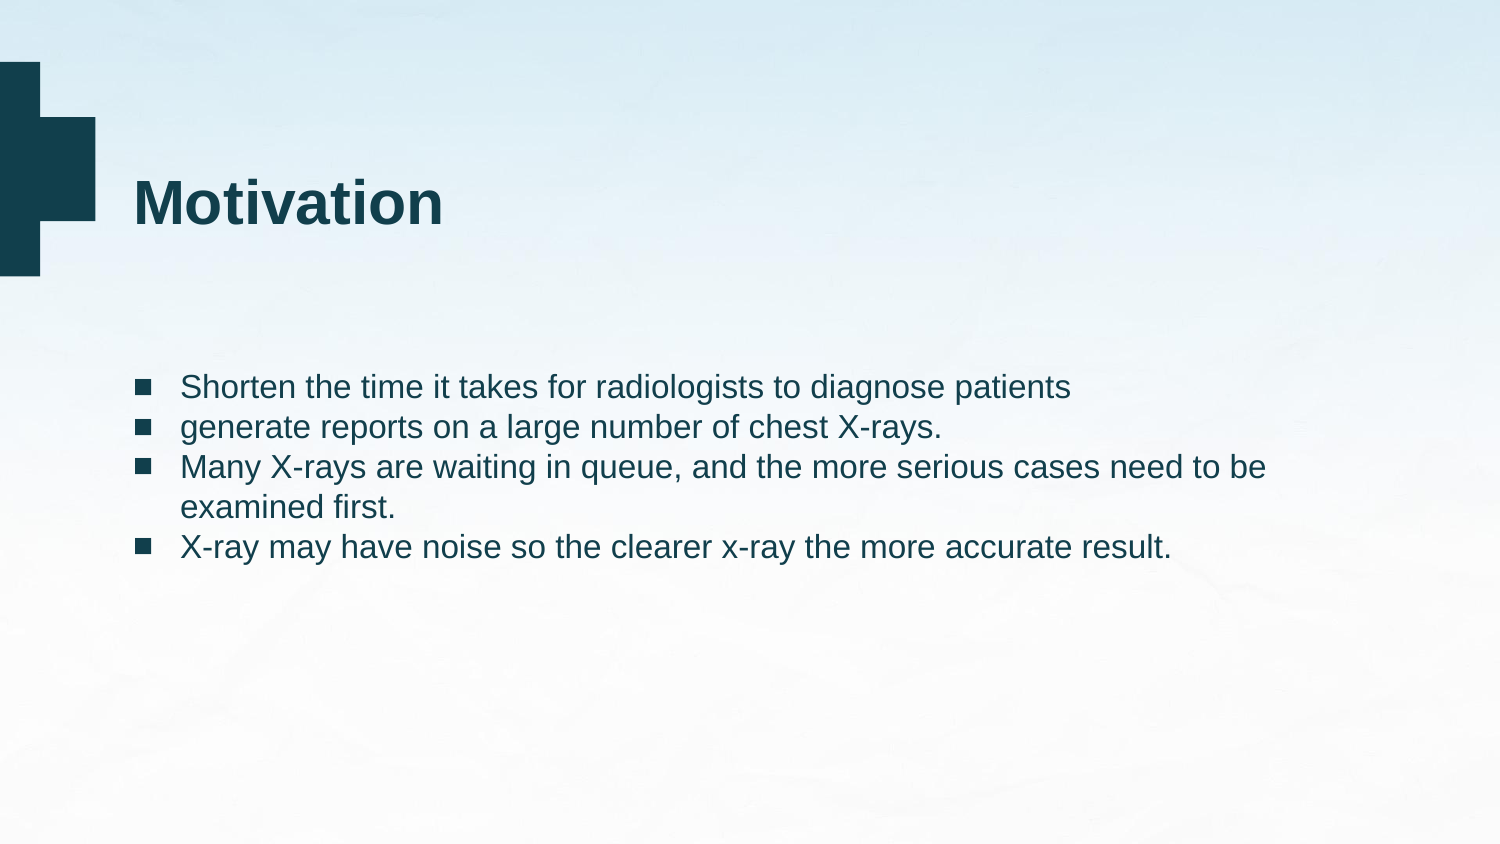

# Motivation
Shorten the time it takes for radiologists to diagnose patients
generate reports on a large number of chest X-rays.
Many X-rays are waiting in queue, and the more serious cases need to be examined first.
X-ray may have noise so the clearer x-ray the more accurate result.